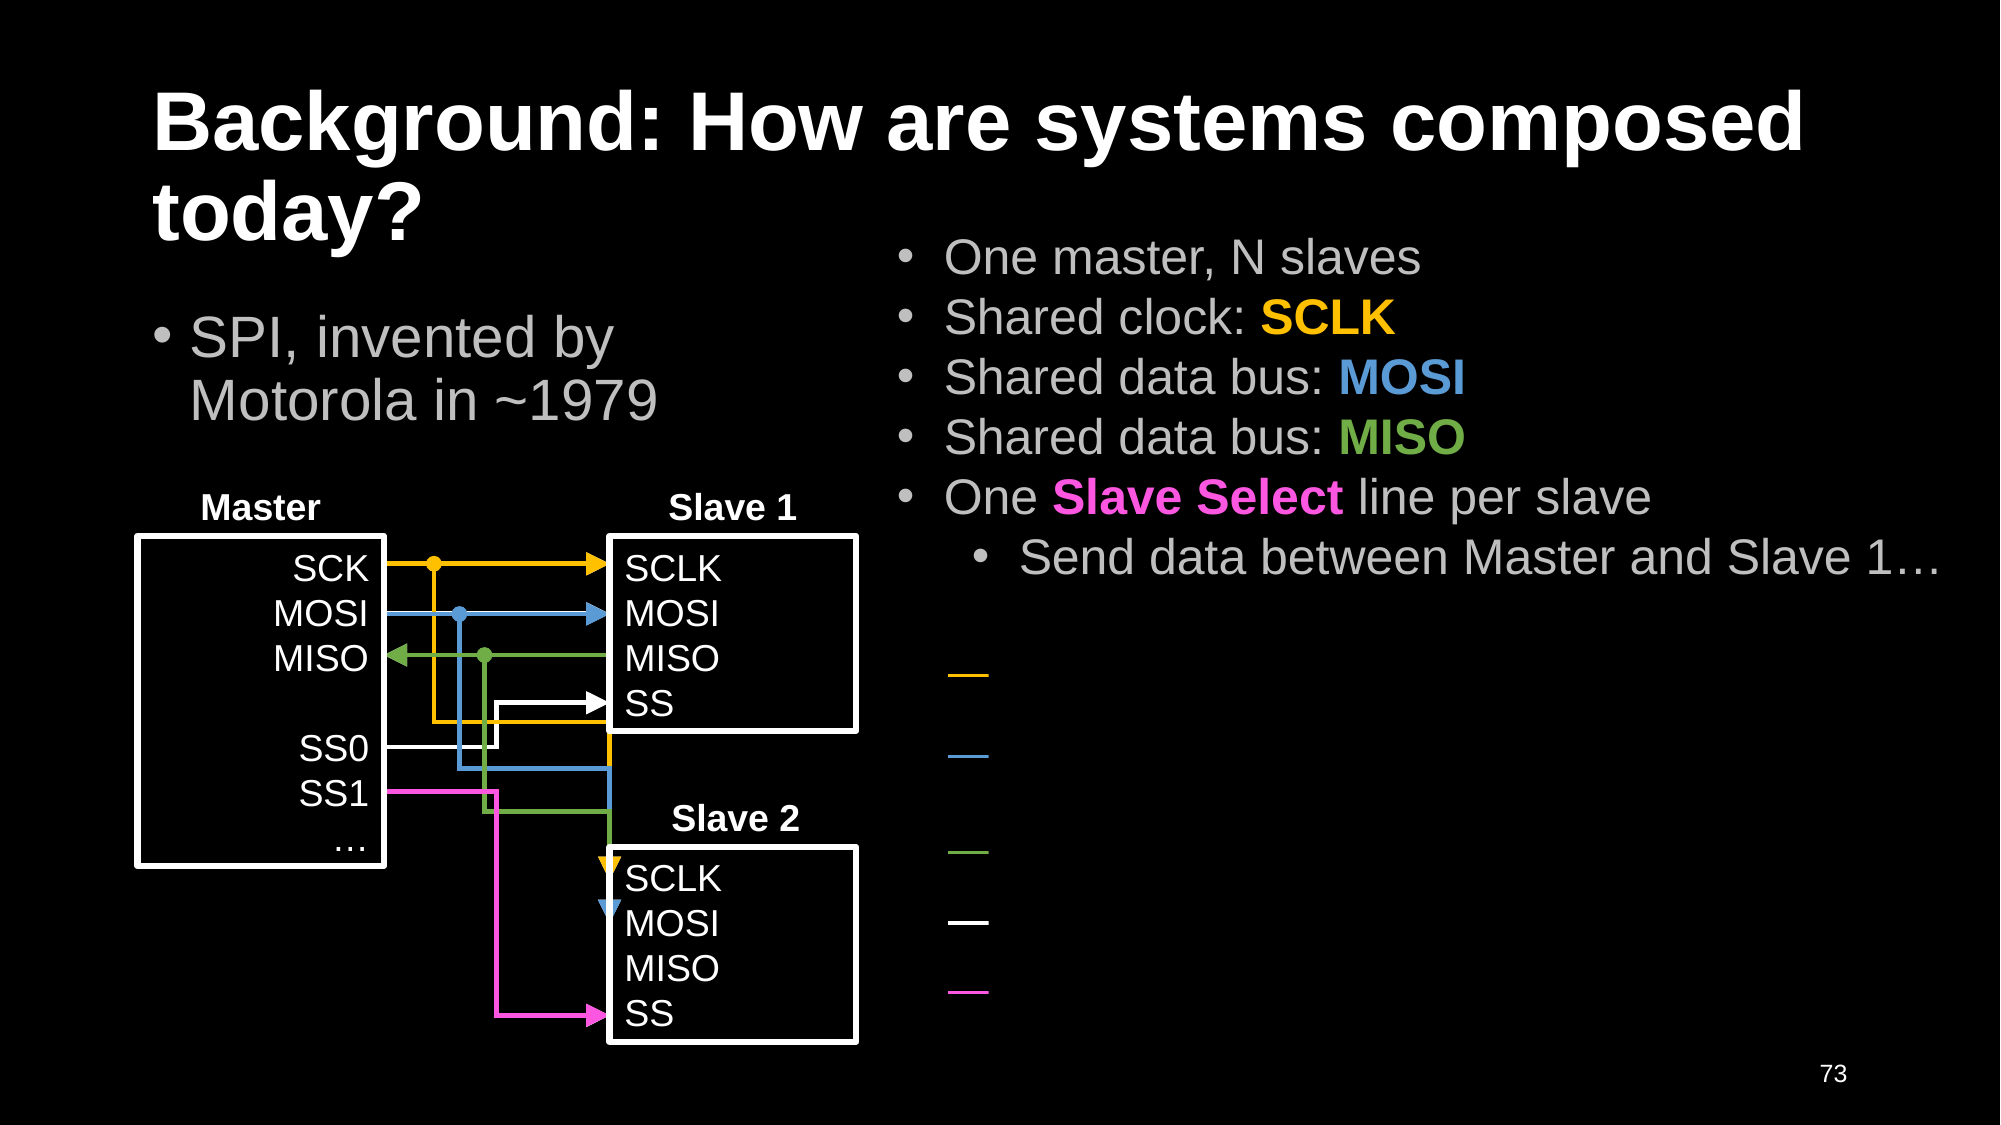

# Background: How are systems composed today?
One master, N slaves
Shared clock: SCLK
Shared data bus: MOSI
Shared data bus: MISO
One Slave Select line per slave
Send data between Master and Slave 1…
SPI, invented by Motorola in ~1979
Master
SCK
MOSI
MISO

SS0
SS1
…
Slave 1
SCLK
MOSI
MISO
SS

Slave 2
SCLK
MOSI
MISO
SS
73